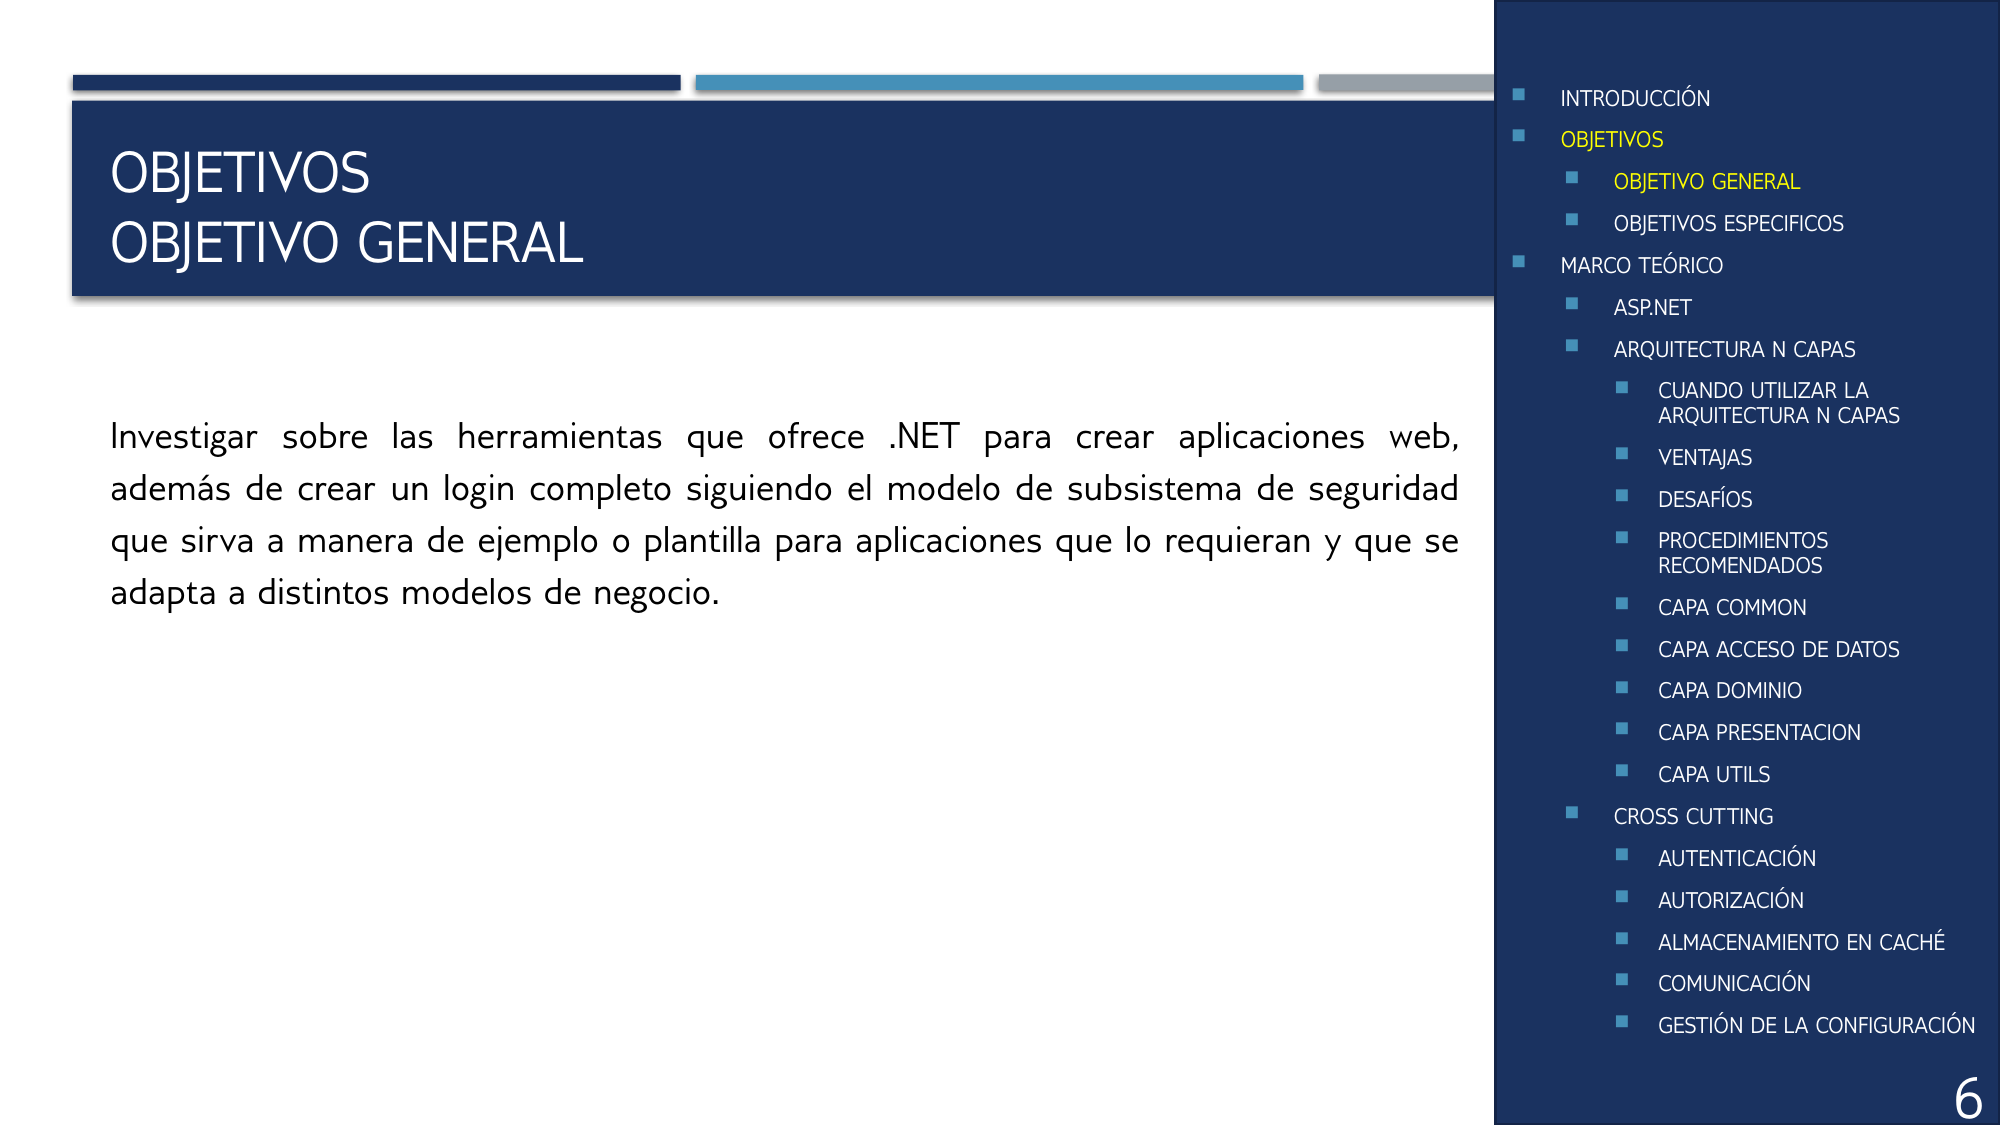

INTRODUCCIÓN
OBJETIVOS
OBJETIVO GENERAL
OBJETIVOS ESPECIFICOS
MARCO TEÓRICO
ASP.NET
ARQUITECTURA N CAPAS
CUANDO UTILIZAR LA ARQUITECTURA N CAPAS
VENTAJAS
DESAFÍOS
PROCEDIMIENTOS RECOMENDADOS
CAPA COMMON
CAPA ACCESO DE DATOS
CAPA DOMINIO
CAPA PRESENTACION
CAPA UTILS
CROSS CUTTING
AUTENTICACIÓN
AUTORIZACIÓN
ALMACENAMIENTO EN CACHÉ
COMUNICACIÓN
GESTIÓN DE LA CONFIGURACIÓN
# OBJETIVOS OBJETIVO GENERAL
Investigar sobre las herramientas que ofrece .NET para crear aplicaciones web, además de crear un login completo siguiendo el modelo de subsistema de seguridad que sirva a manera de ejemplo o plantilla para aplicaciones que lo requieran y que se adapta a distintos modelos de negocio.
6